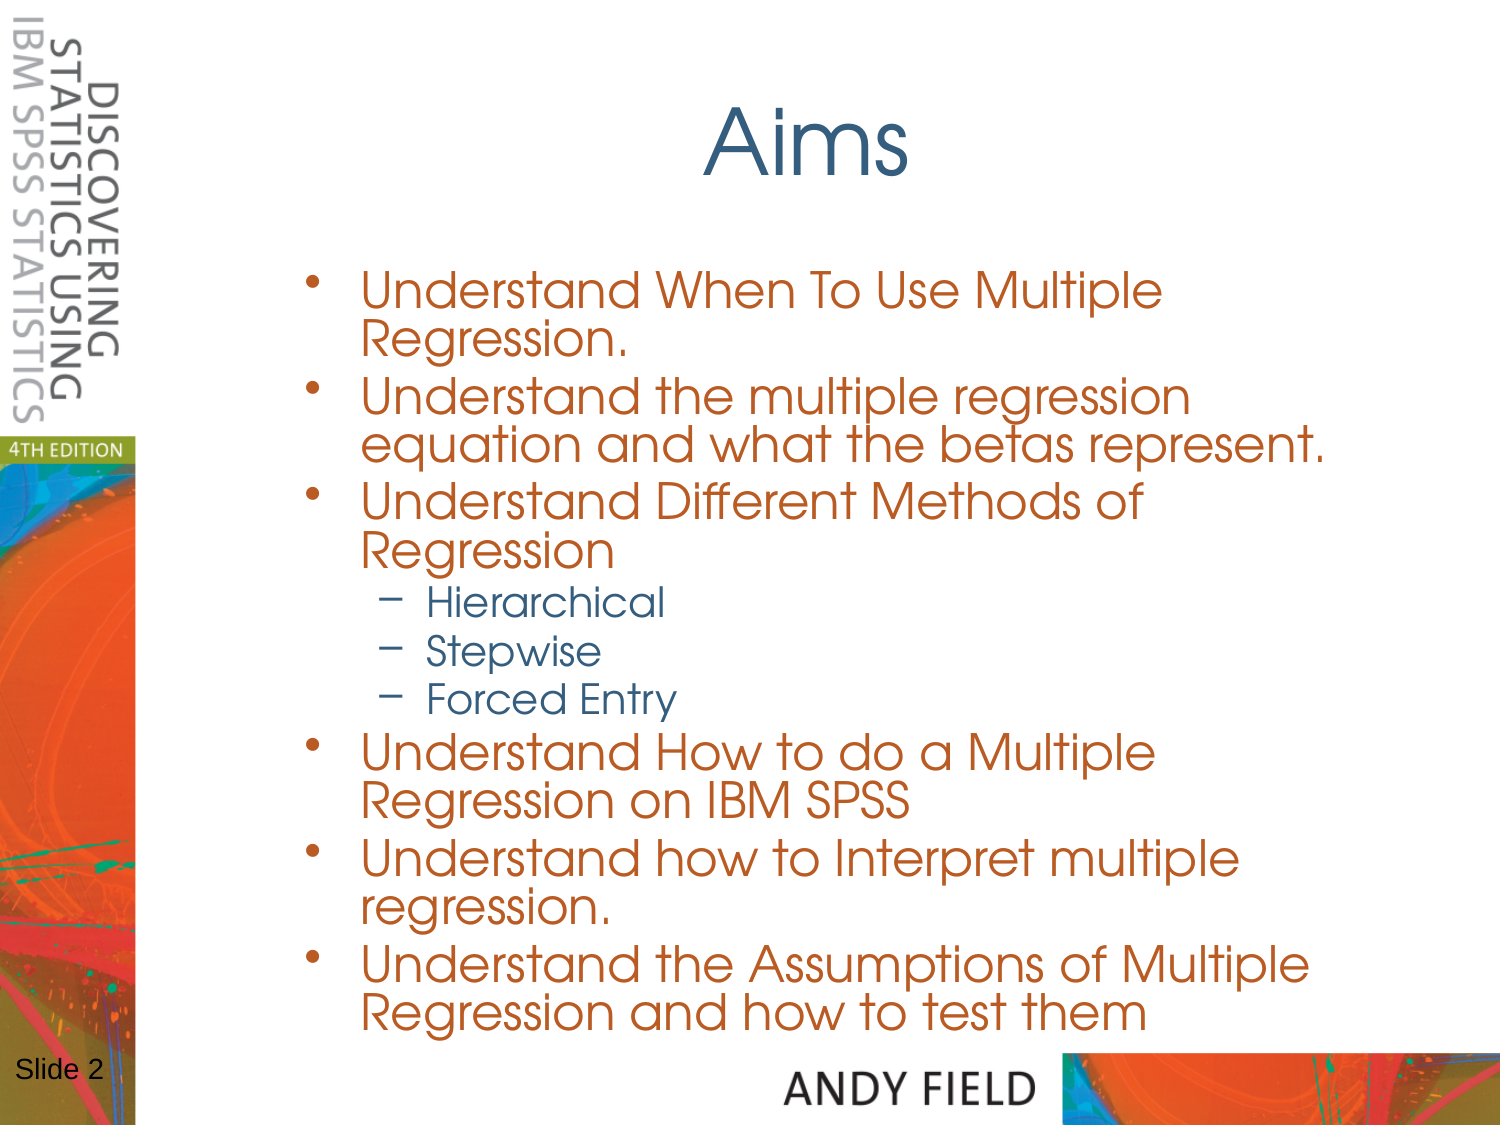

# Aims
Understand When To Use Multiple Regression.
Understand the multiple regression equation and what the betas represent.
Understand Different Methods of Regression
Hierarchical
Stepwise
Forced Entry
Understand How to do a Multiple Regression on IBM SPSS
Understand how to Interpret multiple regression.
Understand the Assumptions of Multiple Regression and how to test them
Slide 2